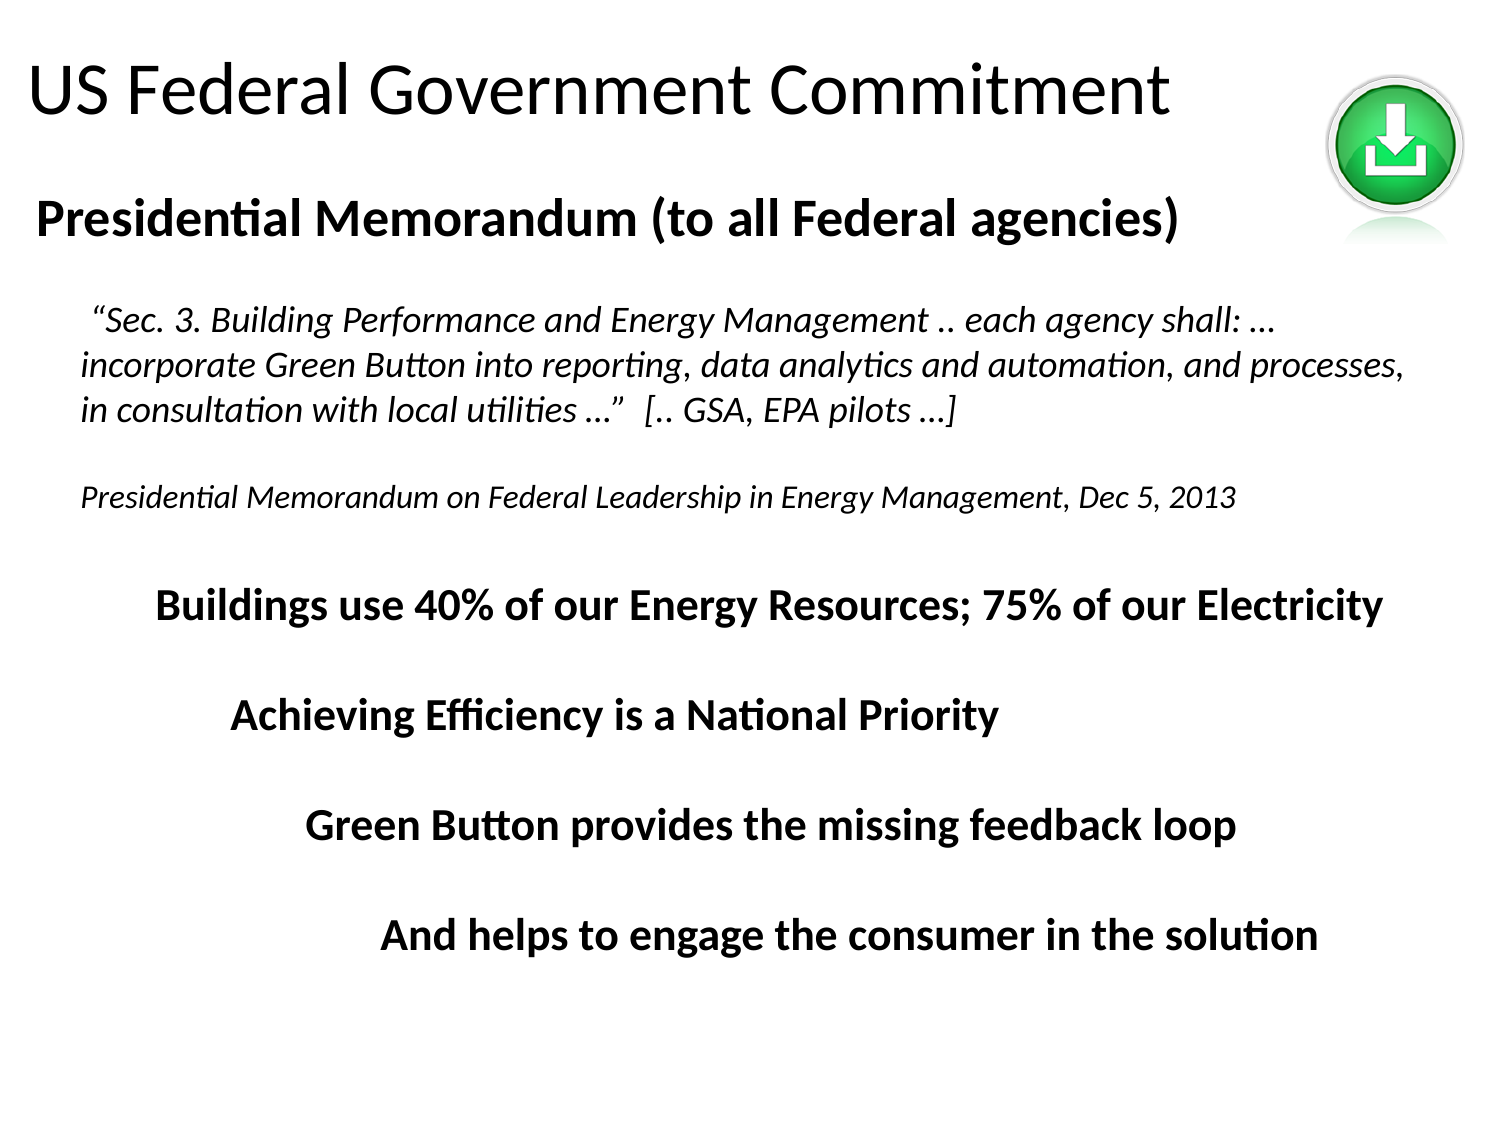

# US Federal Government Commitment
Presidential Memorandum (to all Federal agencies)
 “Sec. 3. Building Performance and Energy Management .. each agency shall: … incorporate Green Button into reporting, data analytics and automation, and processes, in consultation with local utilities …”  [.. GSA, EPA pilots …]

Presidential Memorandum on Federal Leadership in Energy Management, Dec 5, 2013

Buildings use 40% of our Energy Resources; 75% of our Electricity

Achieving Efficiency is a National Priority

Green Button provides the missing feedback loop

And helps to engage the consumer in the solution